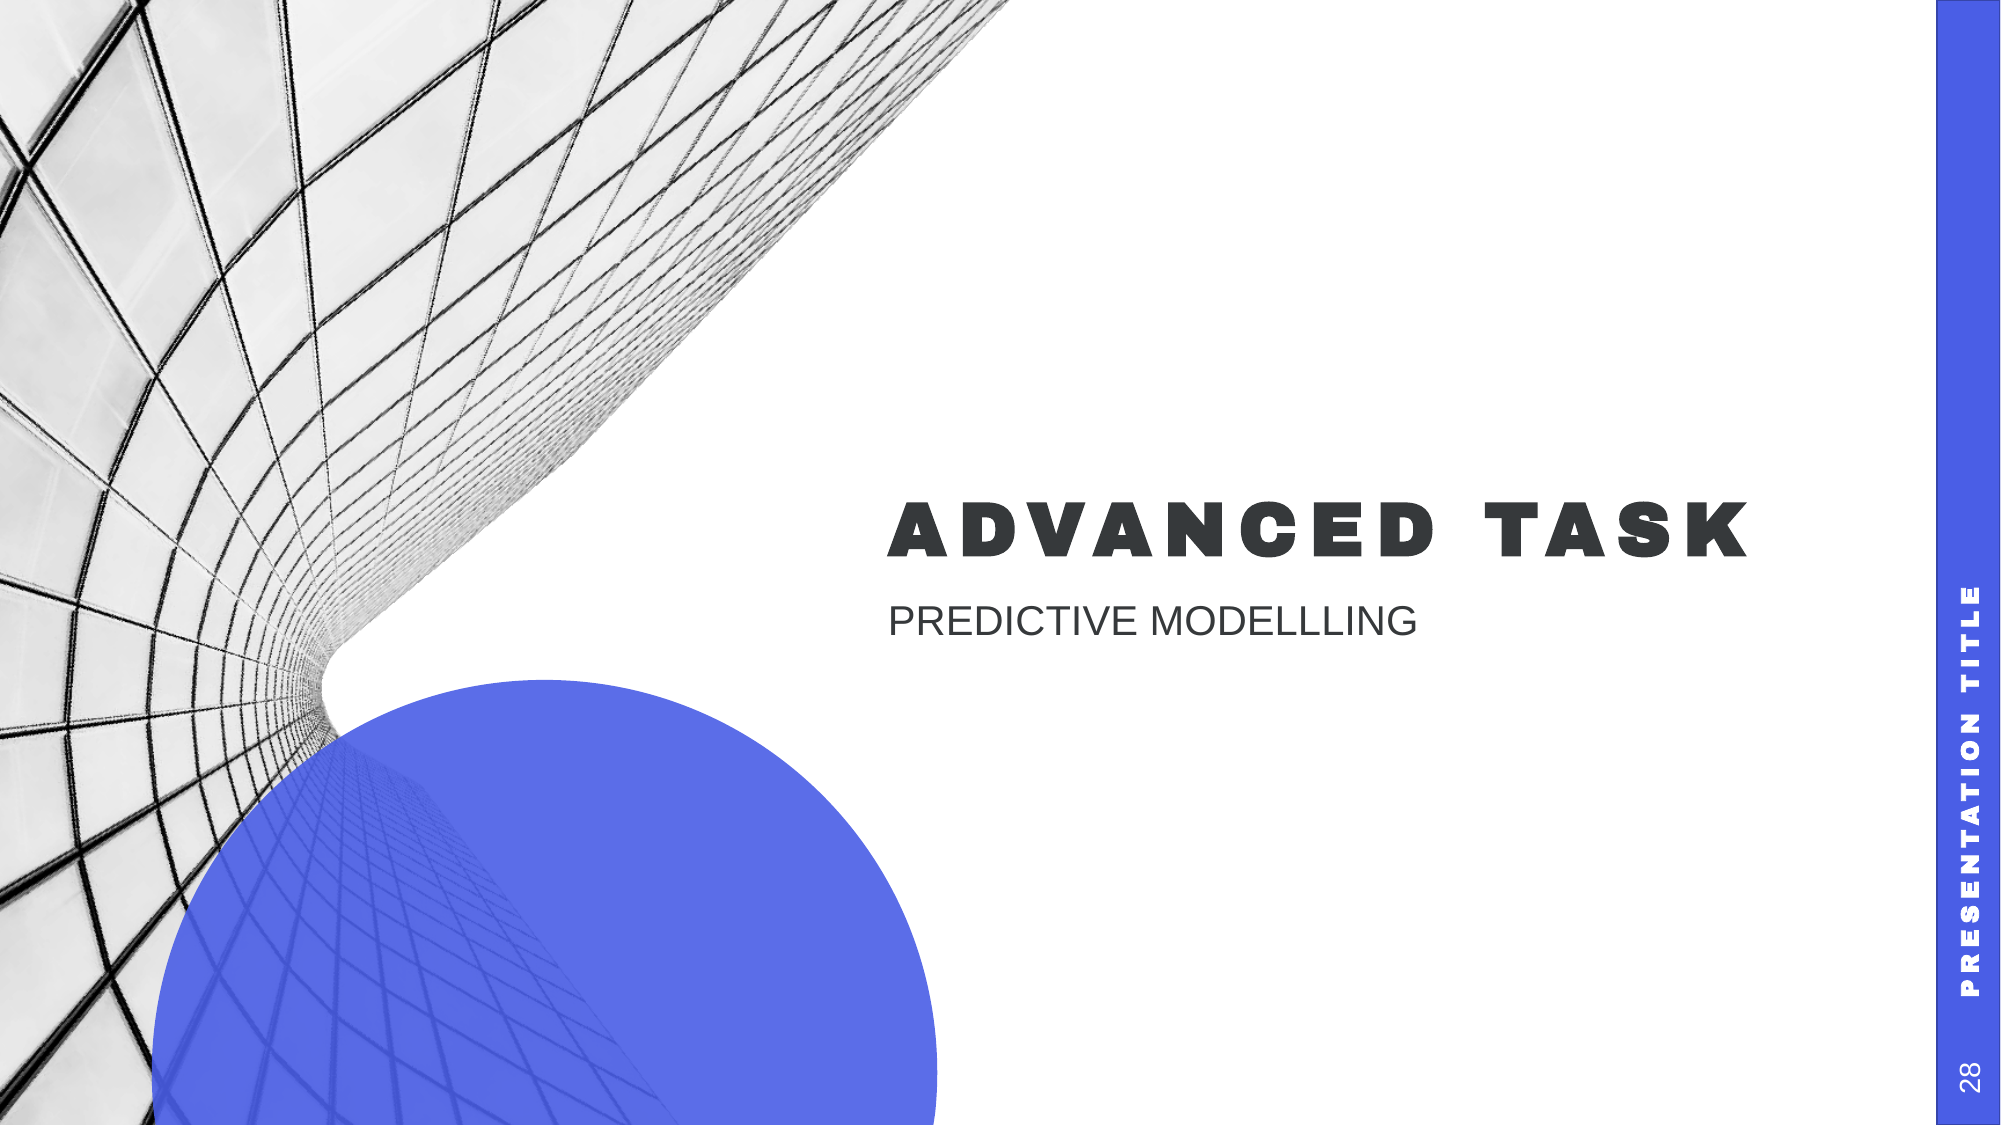

# Advanced Task
Presentation Title
Predictive Modellling
28